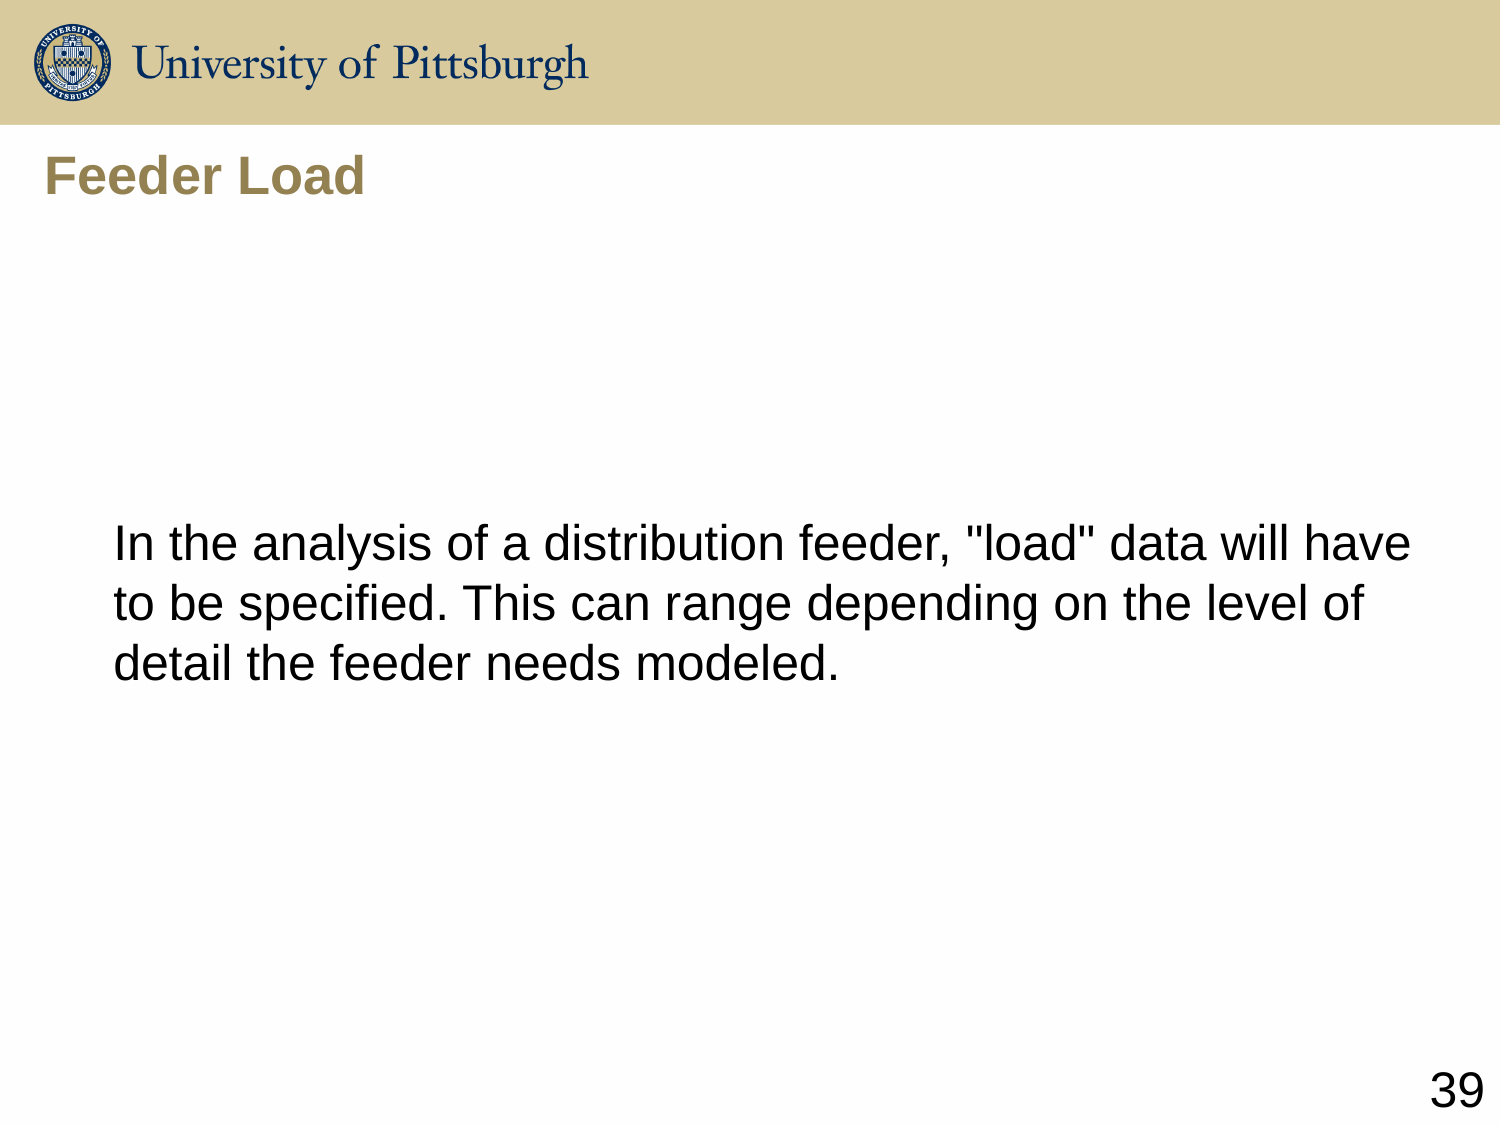

# Feeder Load
In the analysis of a distribution feeder, "load" data will have to be specified. This can range depending on the level of detail the feeder needs modeled.
39